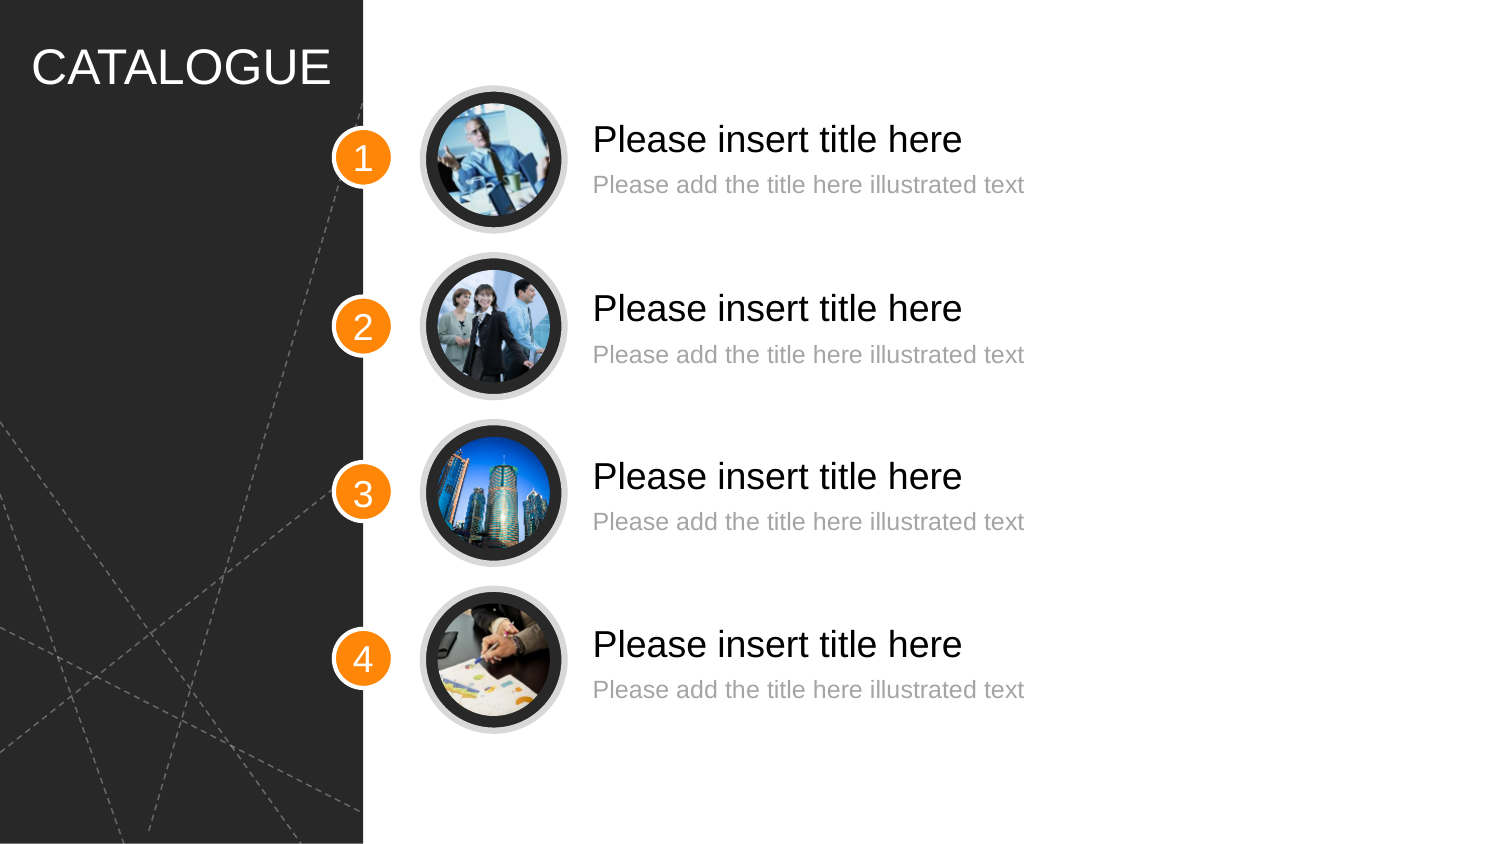

CATALOGUE

Please insert title here
1

Please add the title here illustrated text

Please insert title here
2

Please add the title here illustrated text

Please insert title here

3
Please add the title here illustrated text

Please insert title here
4

Please add the title here illustrated text